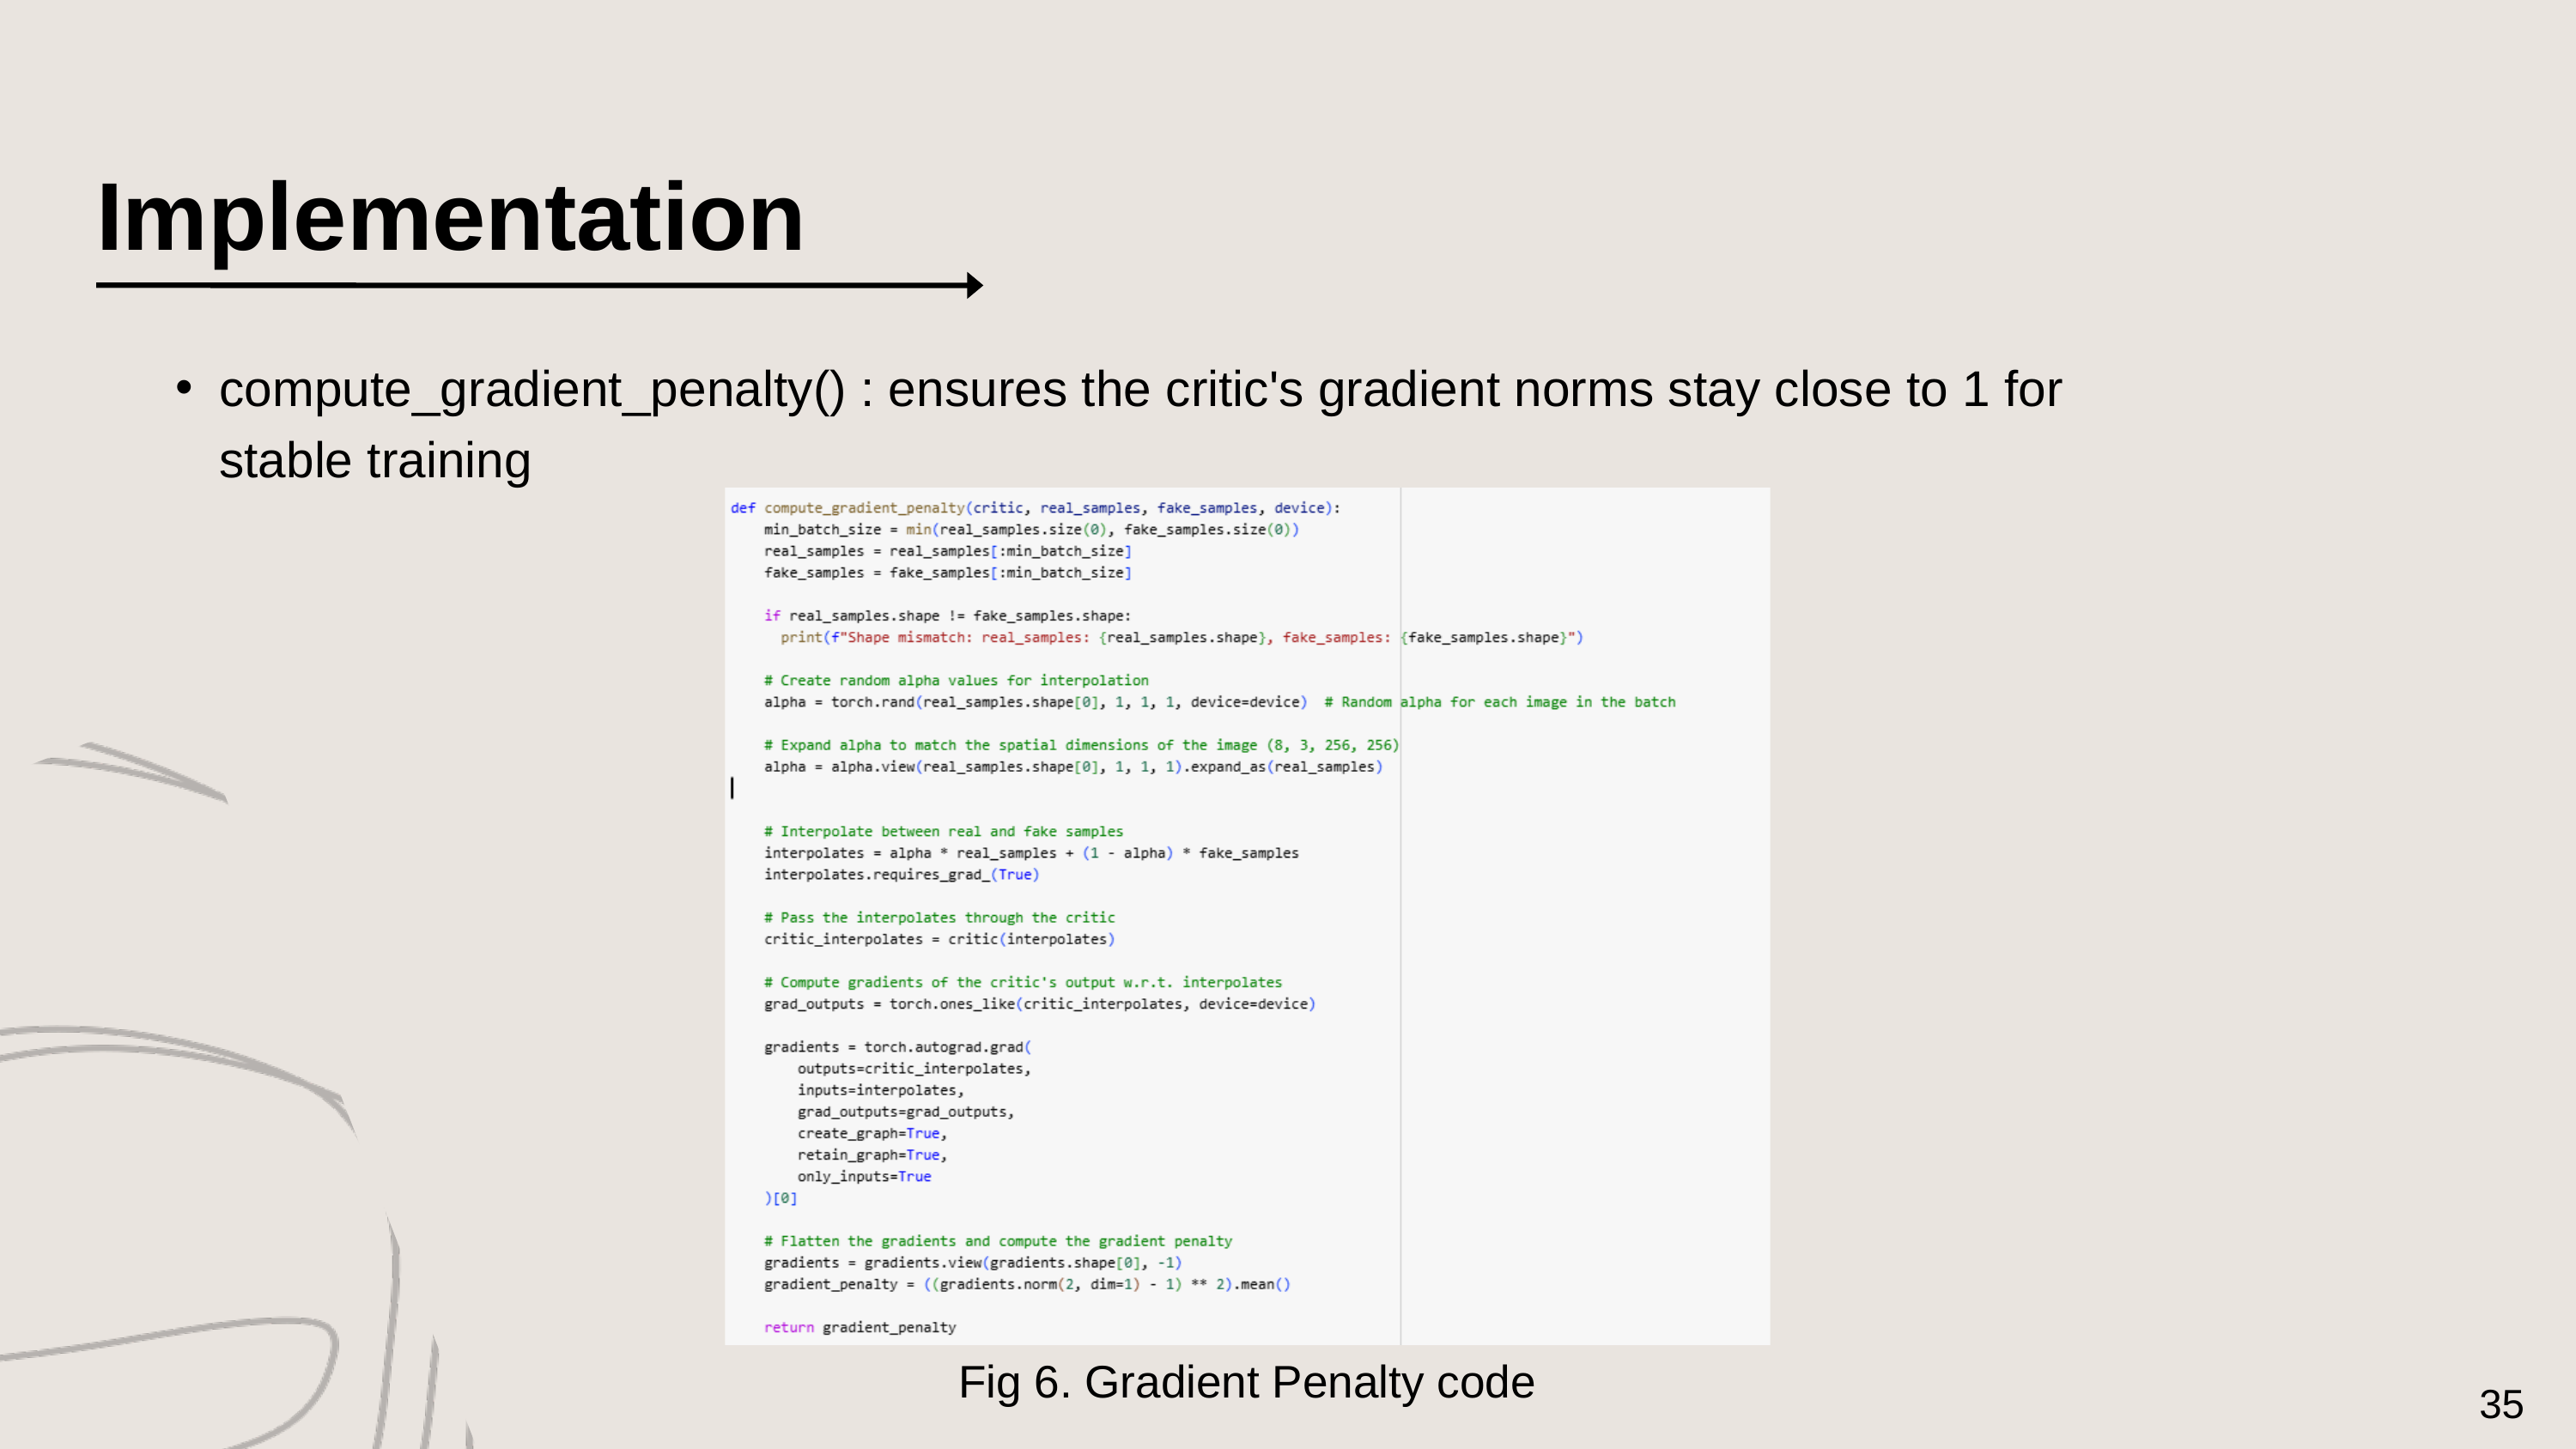

Implementation

compute_gradient_penalty() : ensures the critic's gradient norms stay close to 1 for stable training

Fig 6. Gradient Penalty code
35